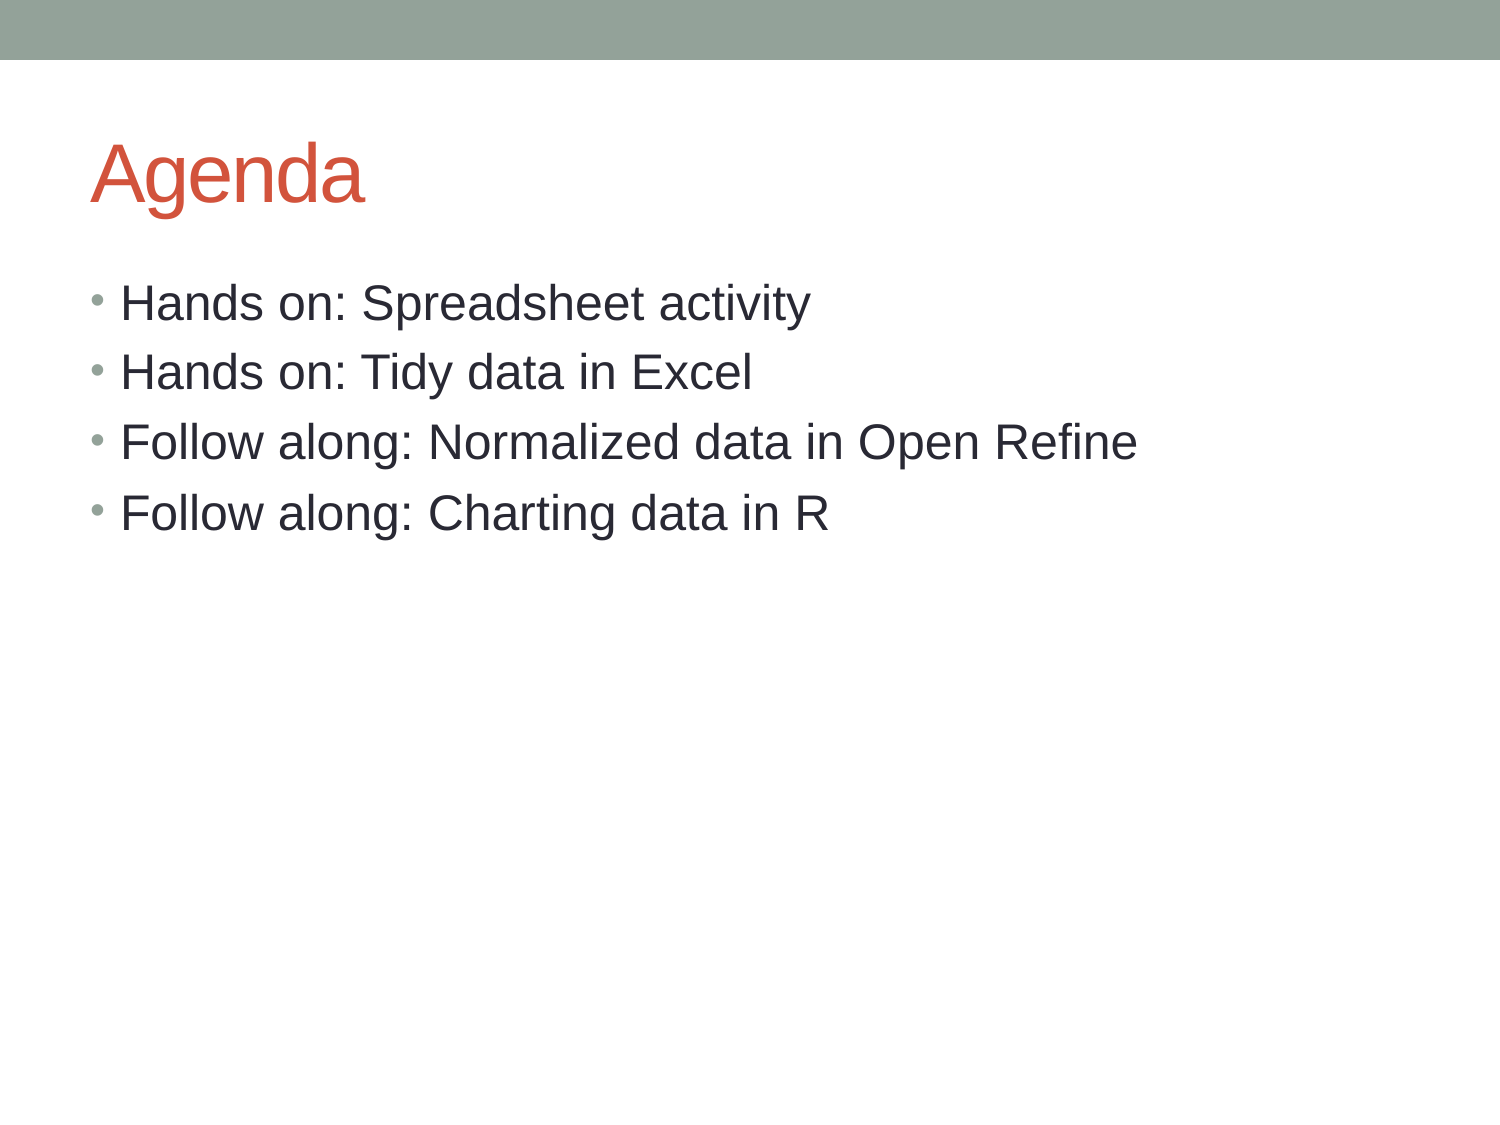

# Agenda
Hands on: Spreadsheet activity
Hands on: Tidy data in Excel
Follow along: Normalized data in Open Refine
Follow along: Charting data in R